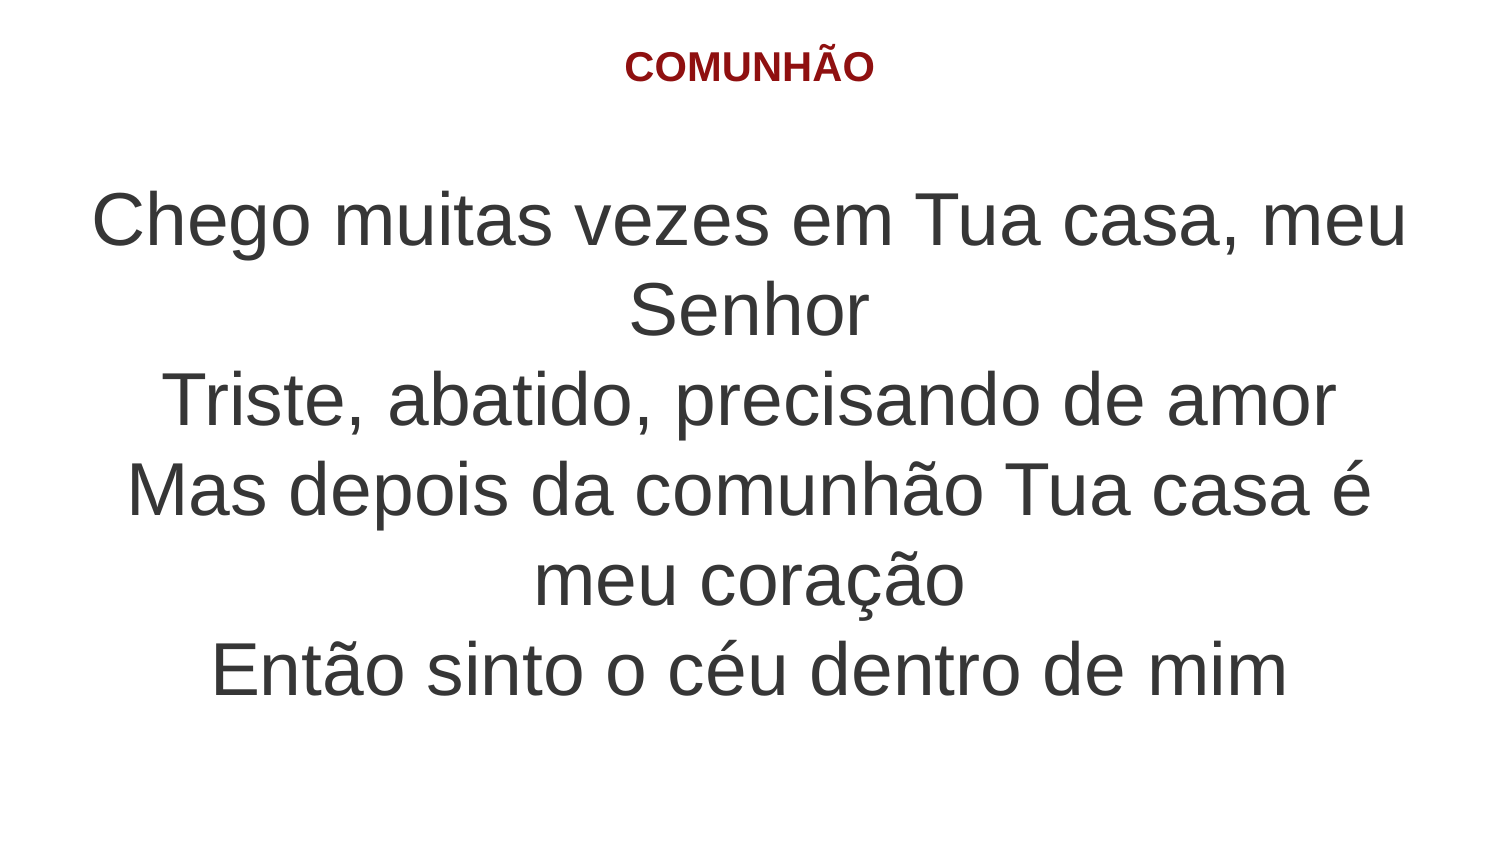

COMUNHÃO
Chego muitas vezes em Tua casa, meu Senhor
Triste, abatido, precisando de amor
Mas depois da comunhão Tua casa é meu coração
Então sinto o céu dentro de mim